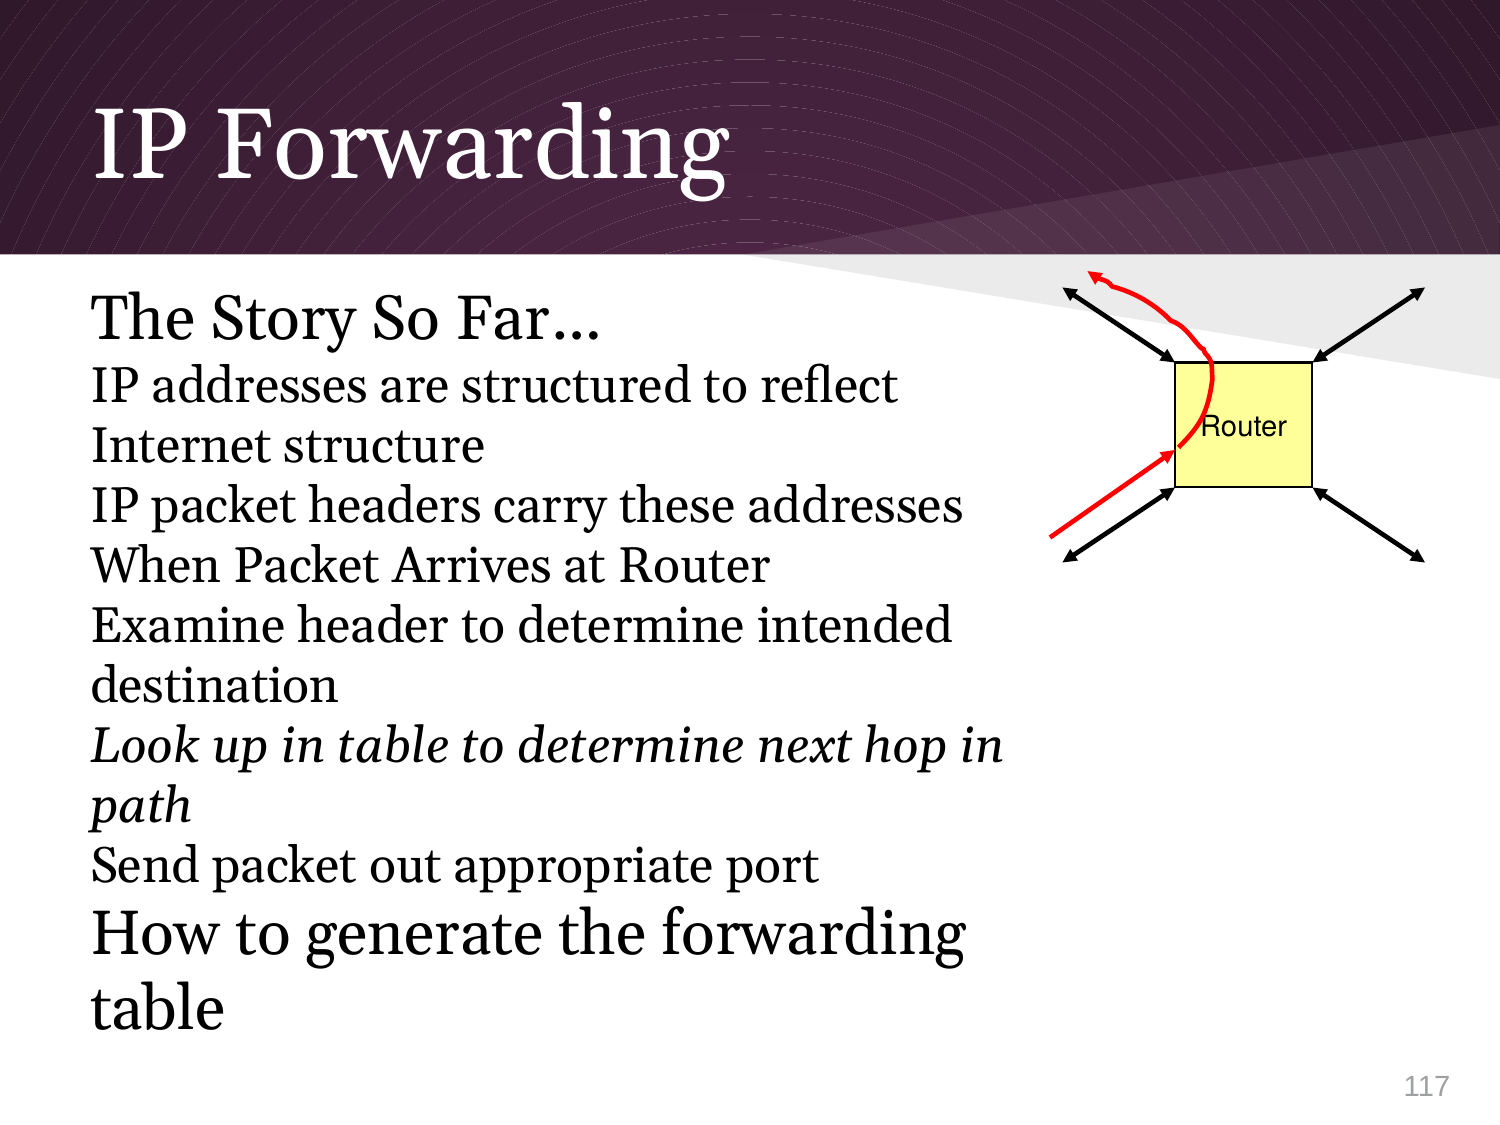

# IP Forwarding
The Story So Far…
IP addresses are structured to reflect Internet structure
IP packet headers carry these addresses
When Packet Arrives at Router
Examine header to determine intended destination
Look up in table to determine next hop in path
Send packet out appropriate port
How to generate the forwarding table

Router

117